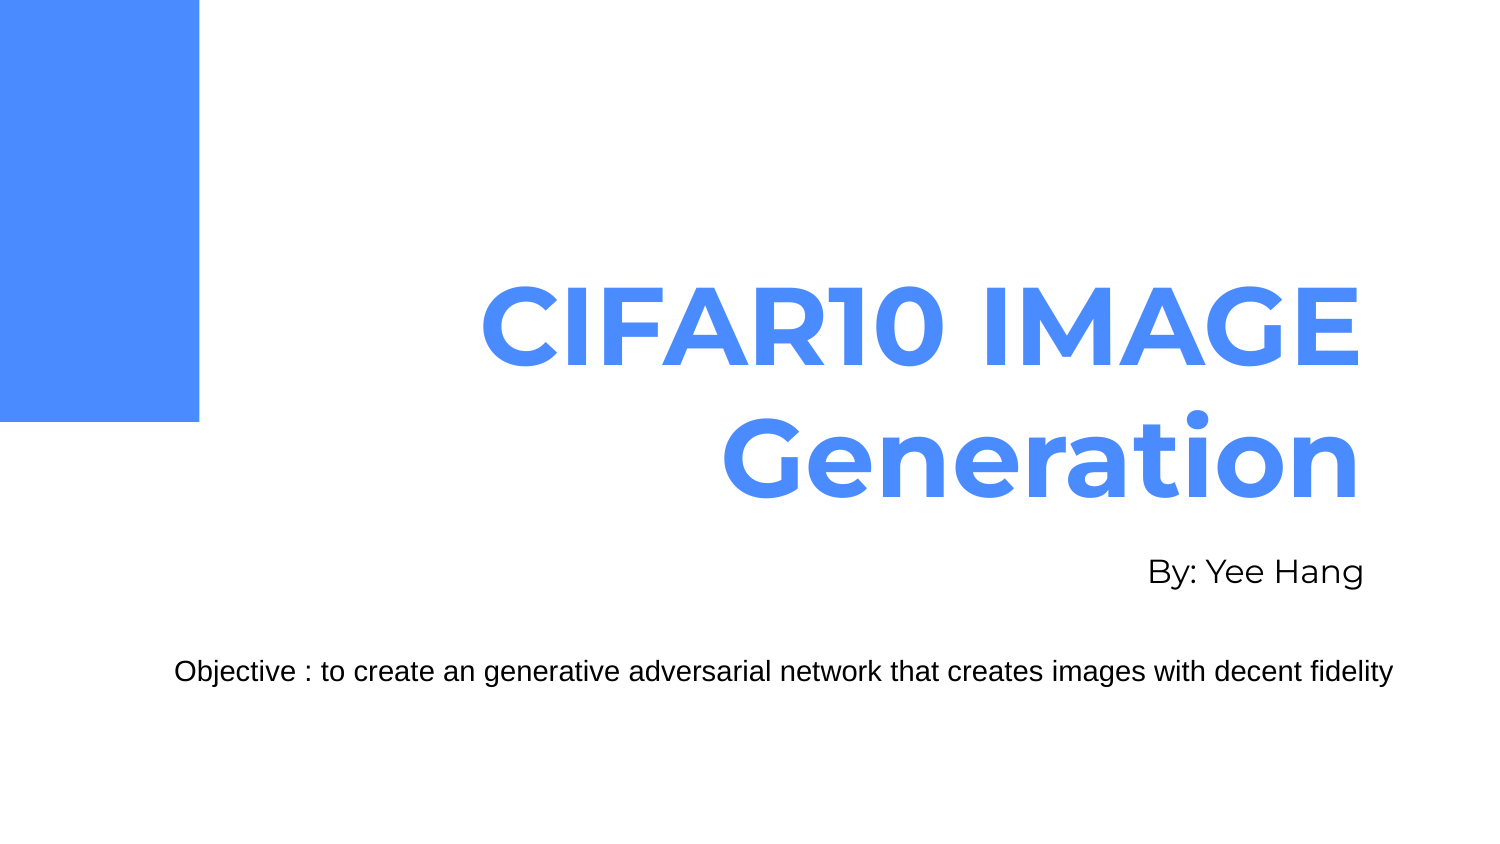

# CIFAR10 IMAGE Generation
By: Yee Hang

Objective : to create an generative adversarial network that creates images with decent fidelity